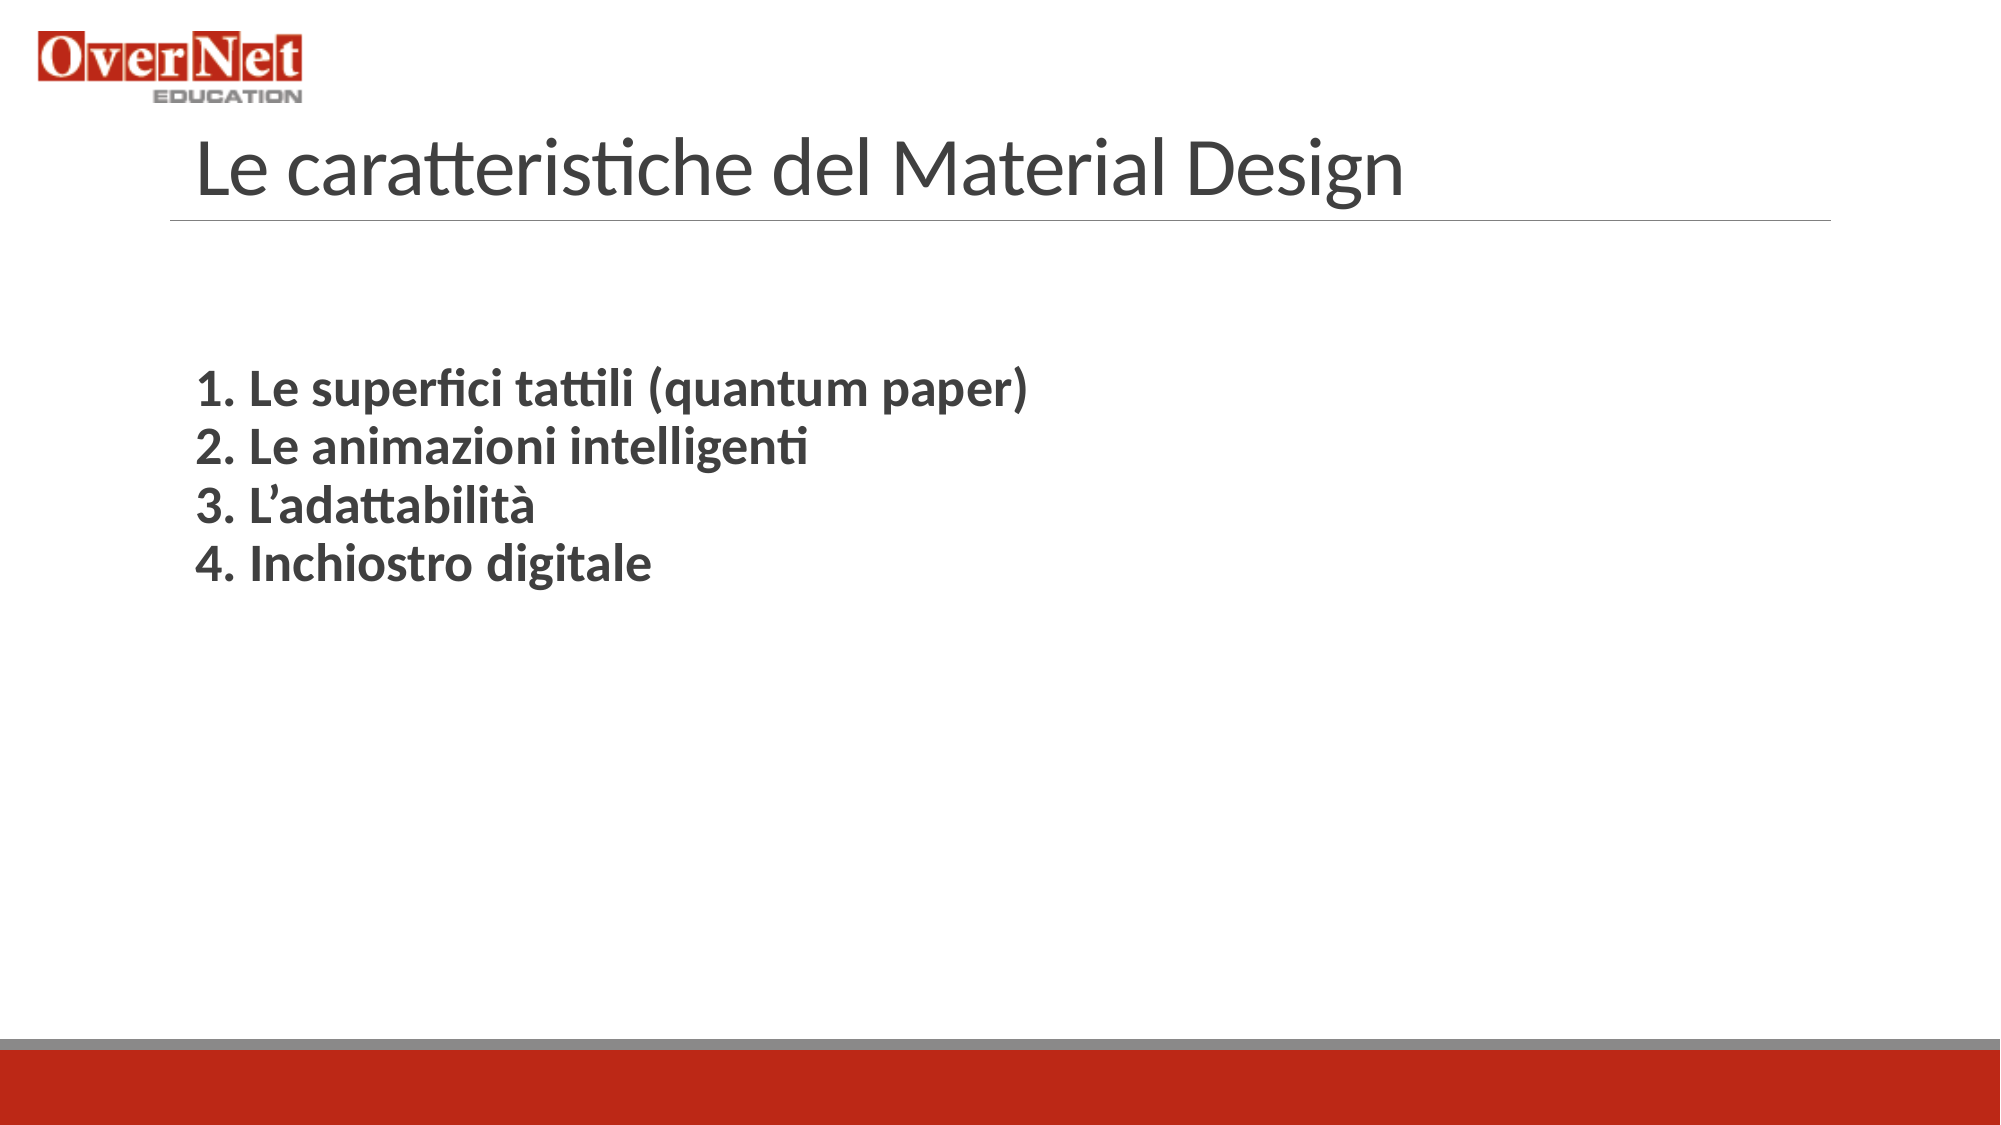

# Le caratteristiche del Material Design
1. Le superfici tattili (quantum paper)
2. Le animazioni intelligenti
3. L’adattabilità
4. Inchiostro digitale